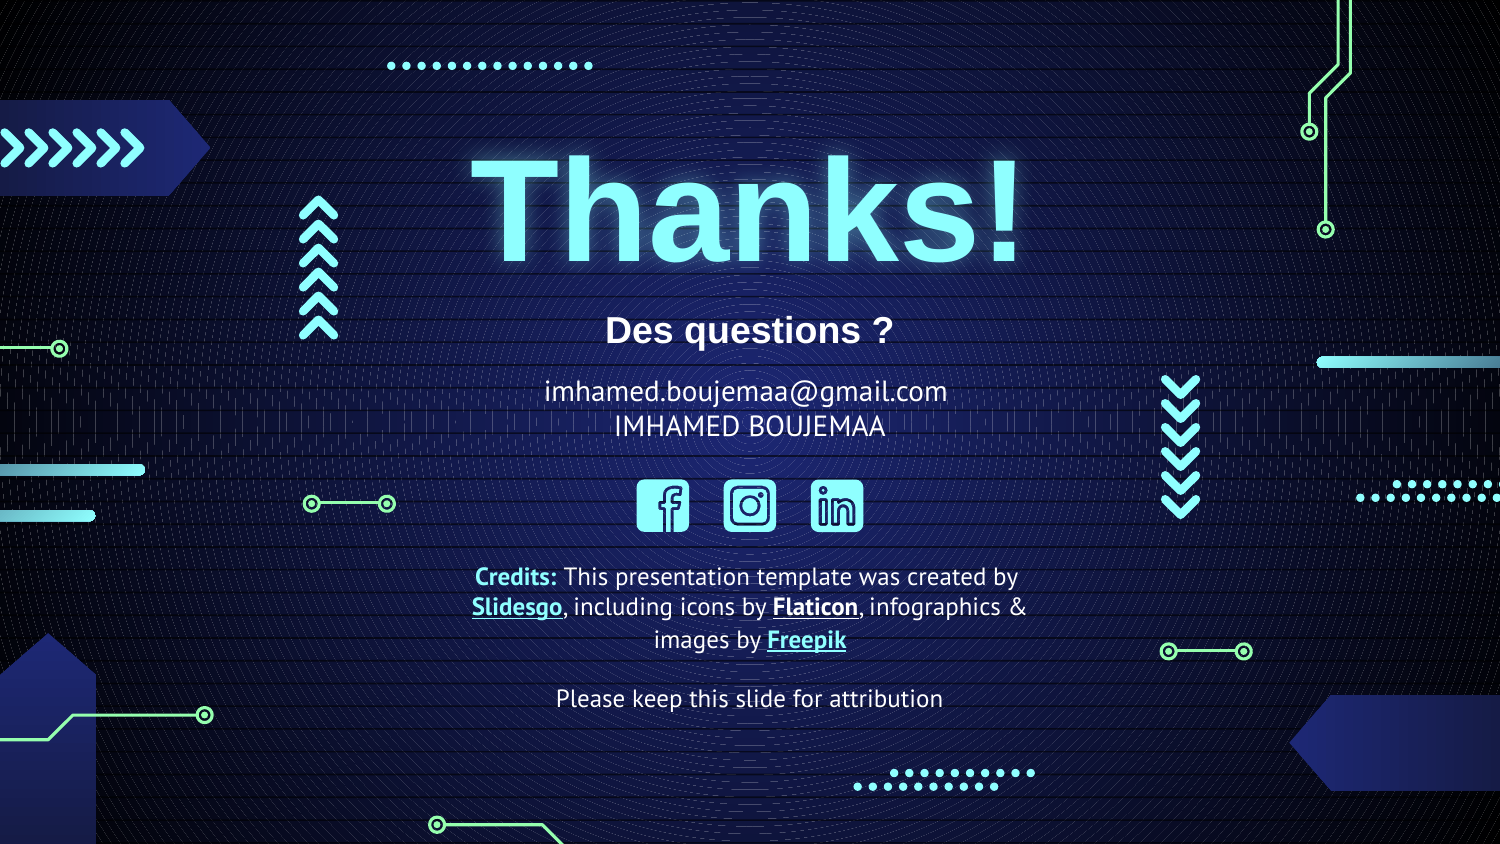

# Thanks!

Des questions ?
imhamed.boujemaa@gmail.com
IMHAMED BOUJEMAA

Please keep this slide for attribution